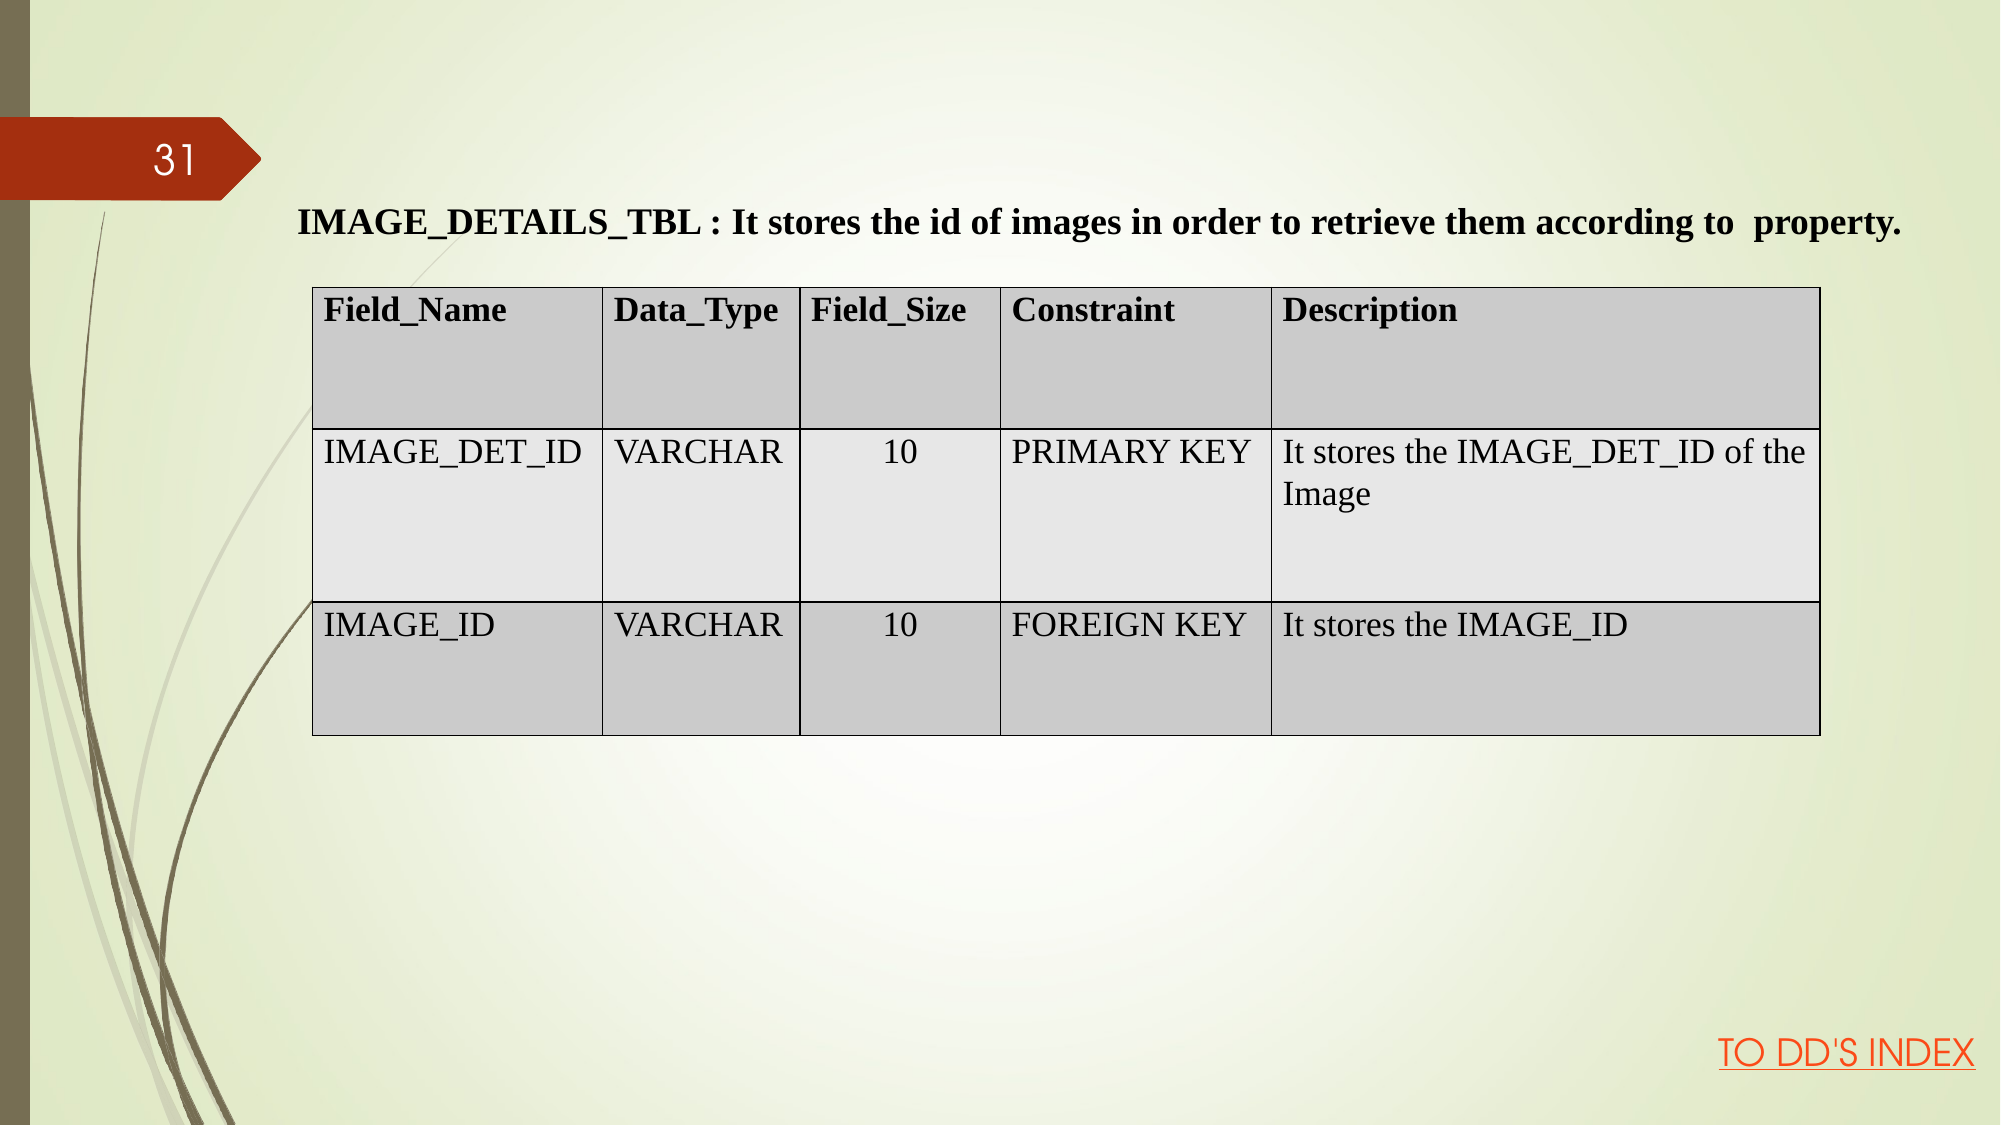

31
# IMAGE_DETAILS_TBL : It stores the id of images in order to retrieve them according to  property.
| Field\_Name | Data\_Type | Field\_Size | Constraint | Description |
| --- | --- | --- | --- | --- |
| IMAGE\_DET\_ID | VARCHAR | 10 | PRIMARY KEY | It stores the IMAGE\_DET\_ID of the Image |
| IMAGE\_ID | VARCHAR | 10 | FOREIGN KEY | It stores the IMAGE\_ID |
TO DD'S INDEX